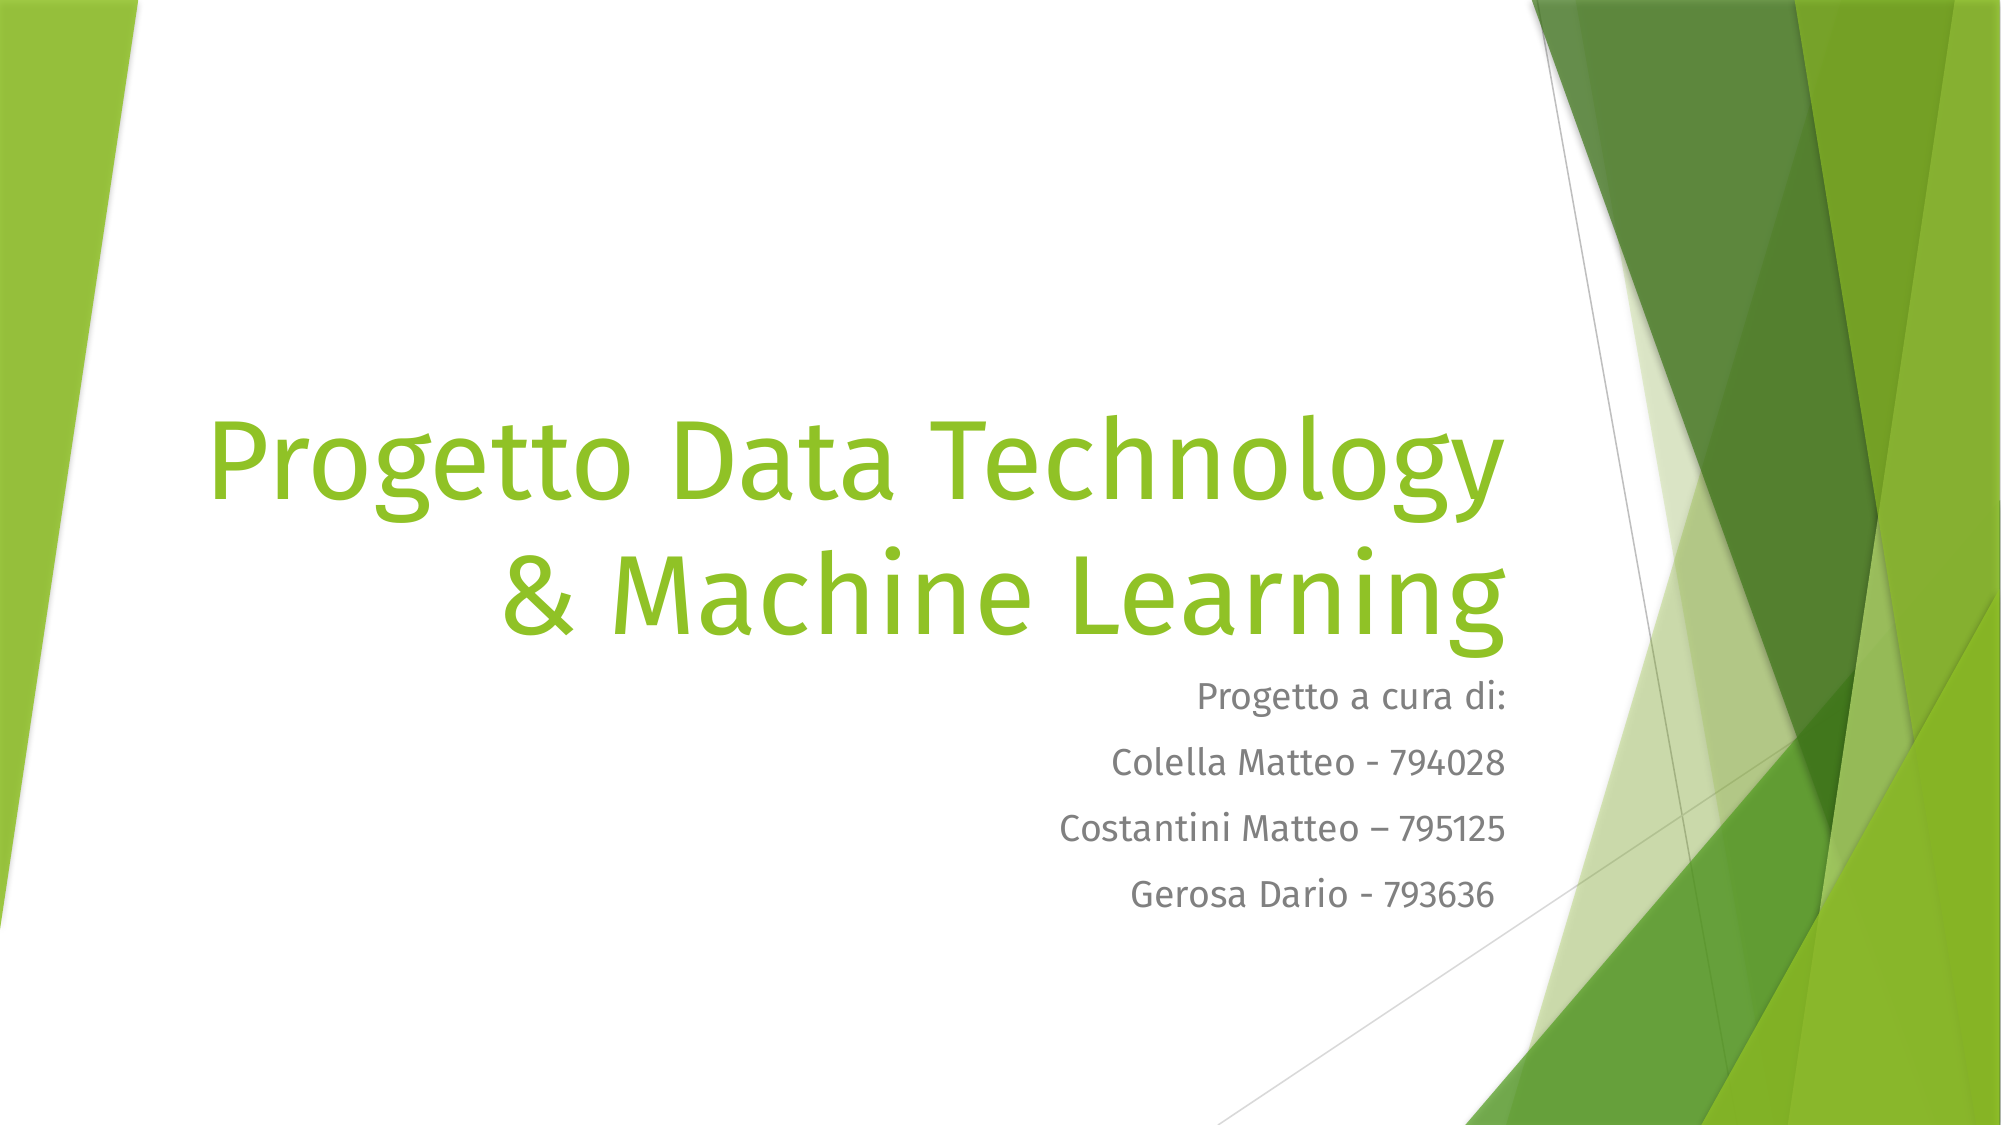

# Progetto Data Technology & Machine Learning
Progetto a cura di:
Colella Matteo - 794028
Costantini Matteo – 795125
Gerosa Dario - 793636